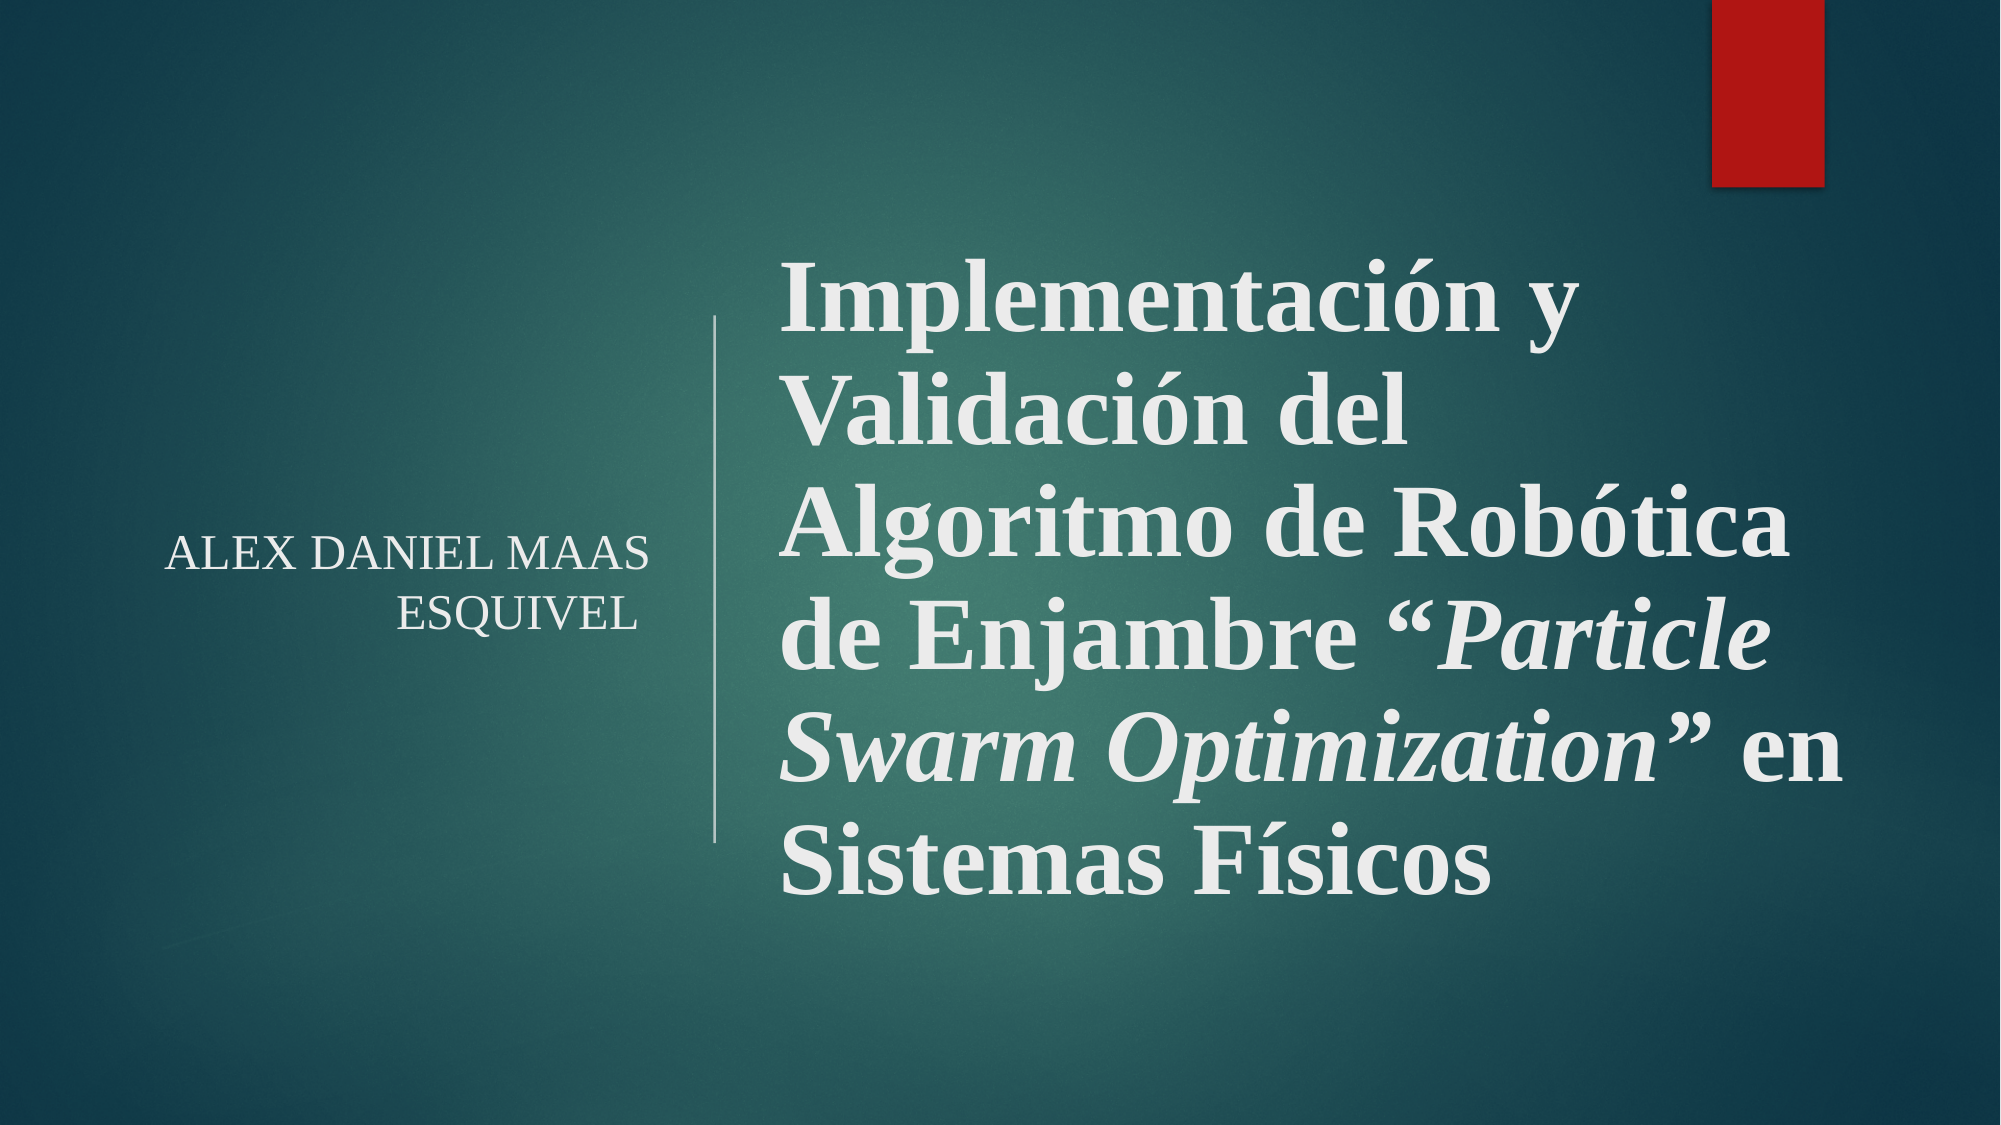

Alex Daniel Maas Esquivel
# Implementación y Validación del Algoritmo de Robótica de Enjambre “Particle Swarm Optimization” en Sistemas Físicos